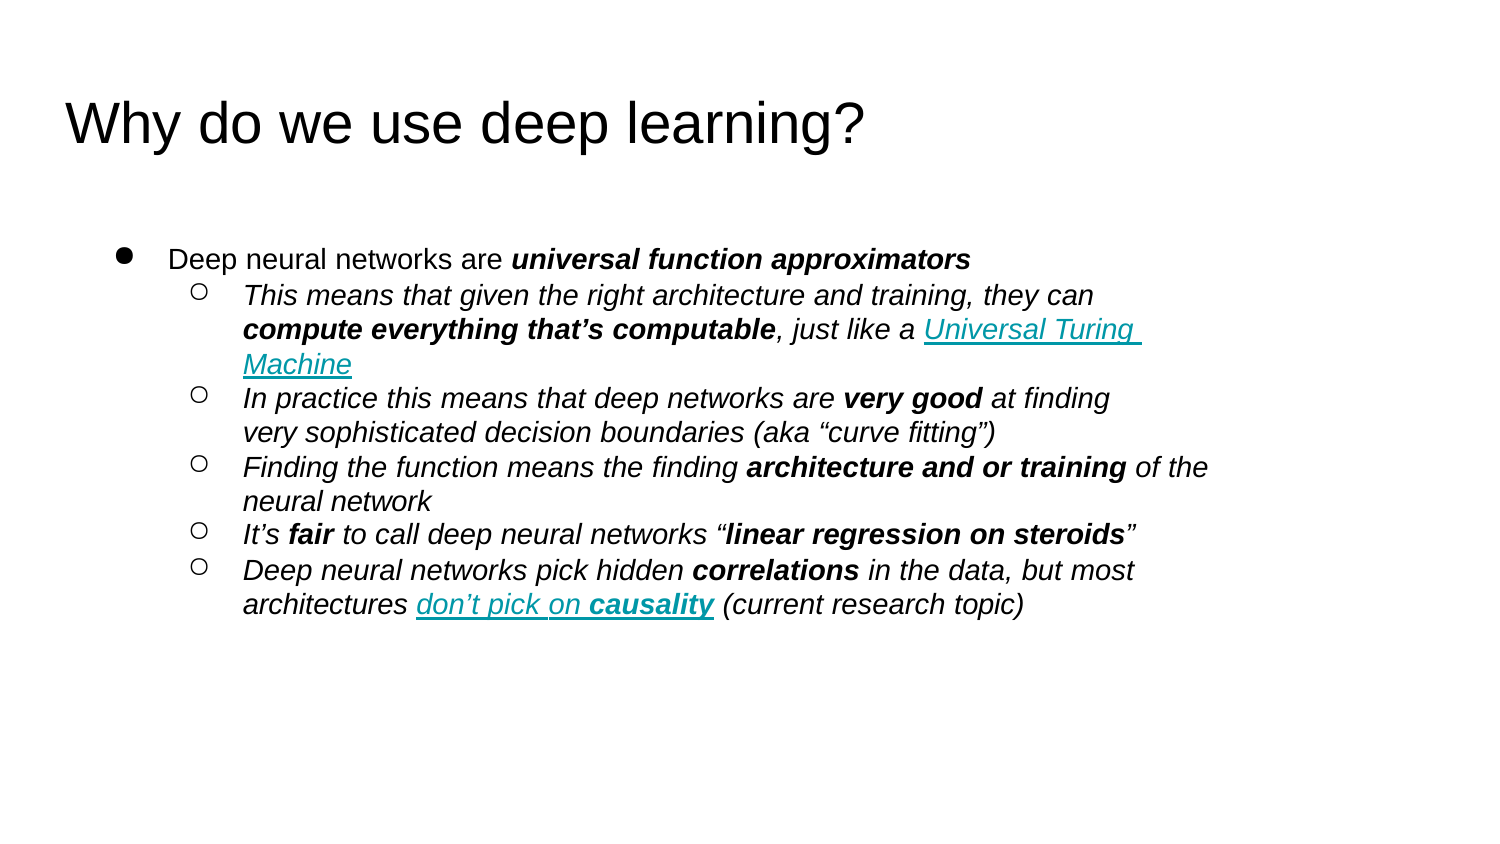

# Why do we use deep learning?
Deep neural networks are universal function approximators
This means that given the right architecture and training, they can compute everything that’s computable, just like a Universal Turing Machine
In practice this means that deep networks are very good at finding very sophisticated decision boundaries (aka “curve fitting”)
Finding the function means the finding architecture and or training of the neural network
It’s fair to call deep neural networks “linear regression on steroids”
Deep neural networks pick hidden correlations in the data, but most architectures don’t pick on causality (current research topic)